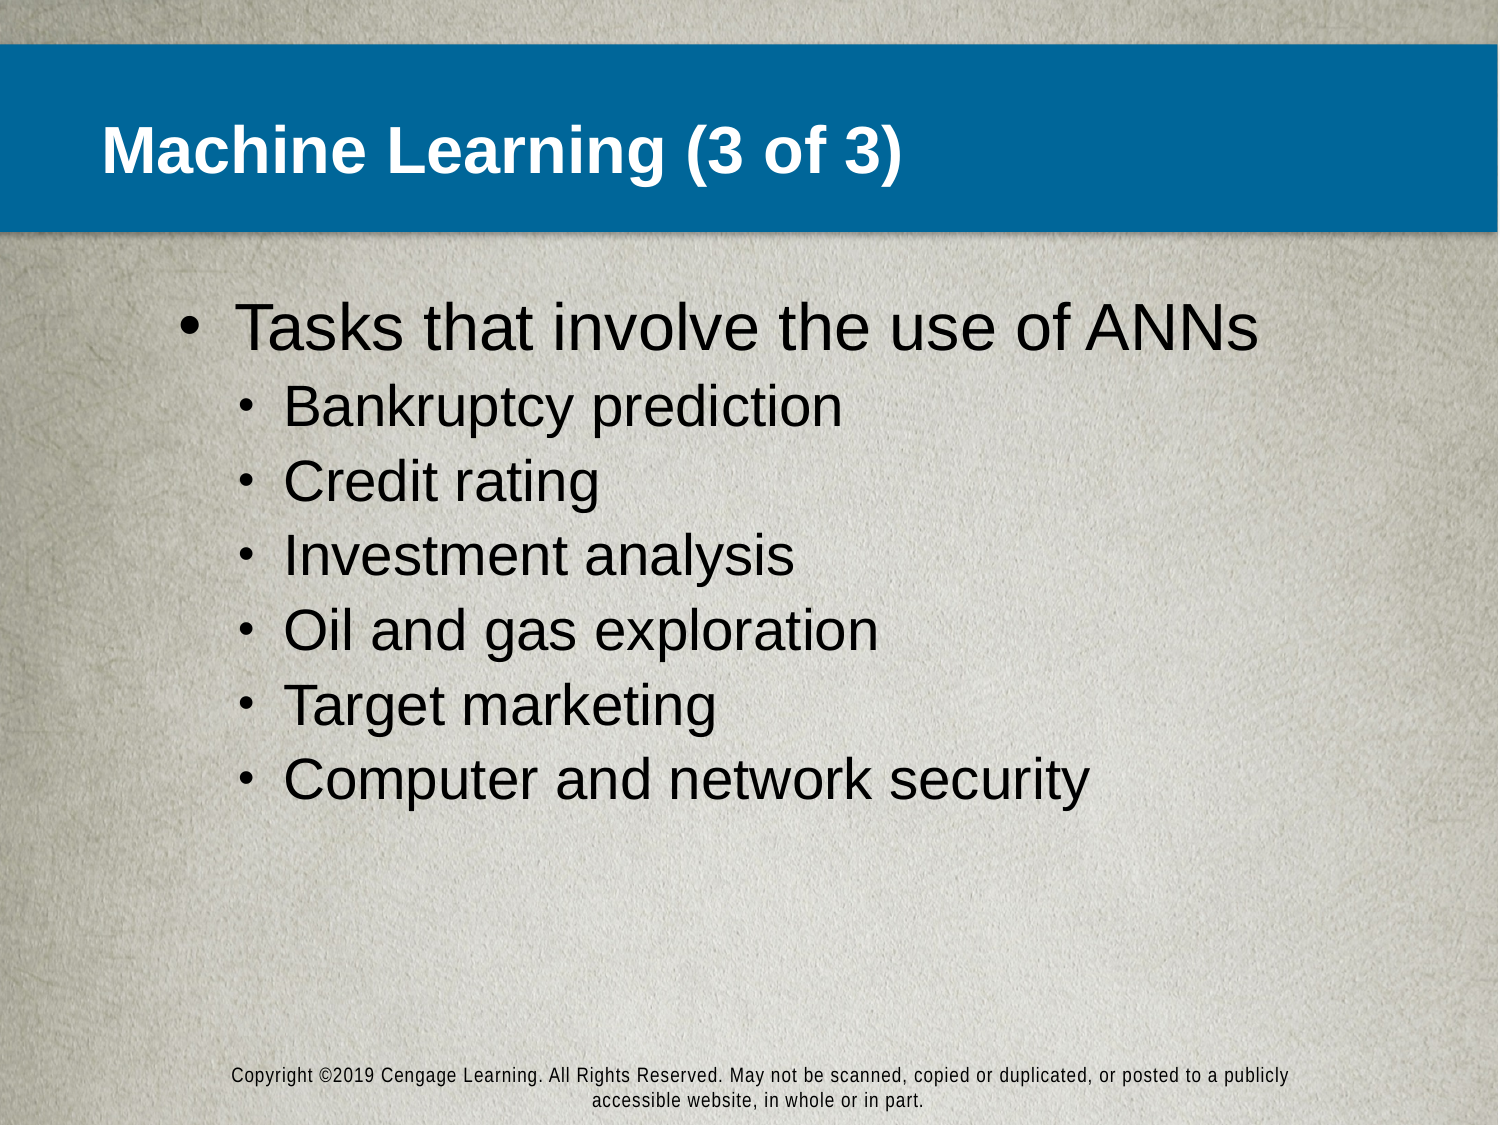

# Machine Learning (3 of 3)
Tasks that involve the use of ANNs
Bankruptcy prediction
Credit rating
Investment analysis
Oil and gas exploration
Target marketing
Computer and network security